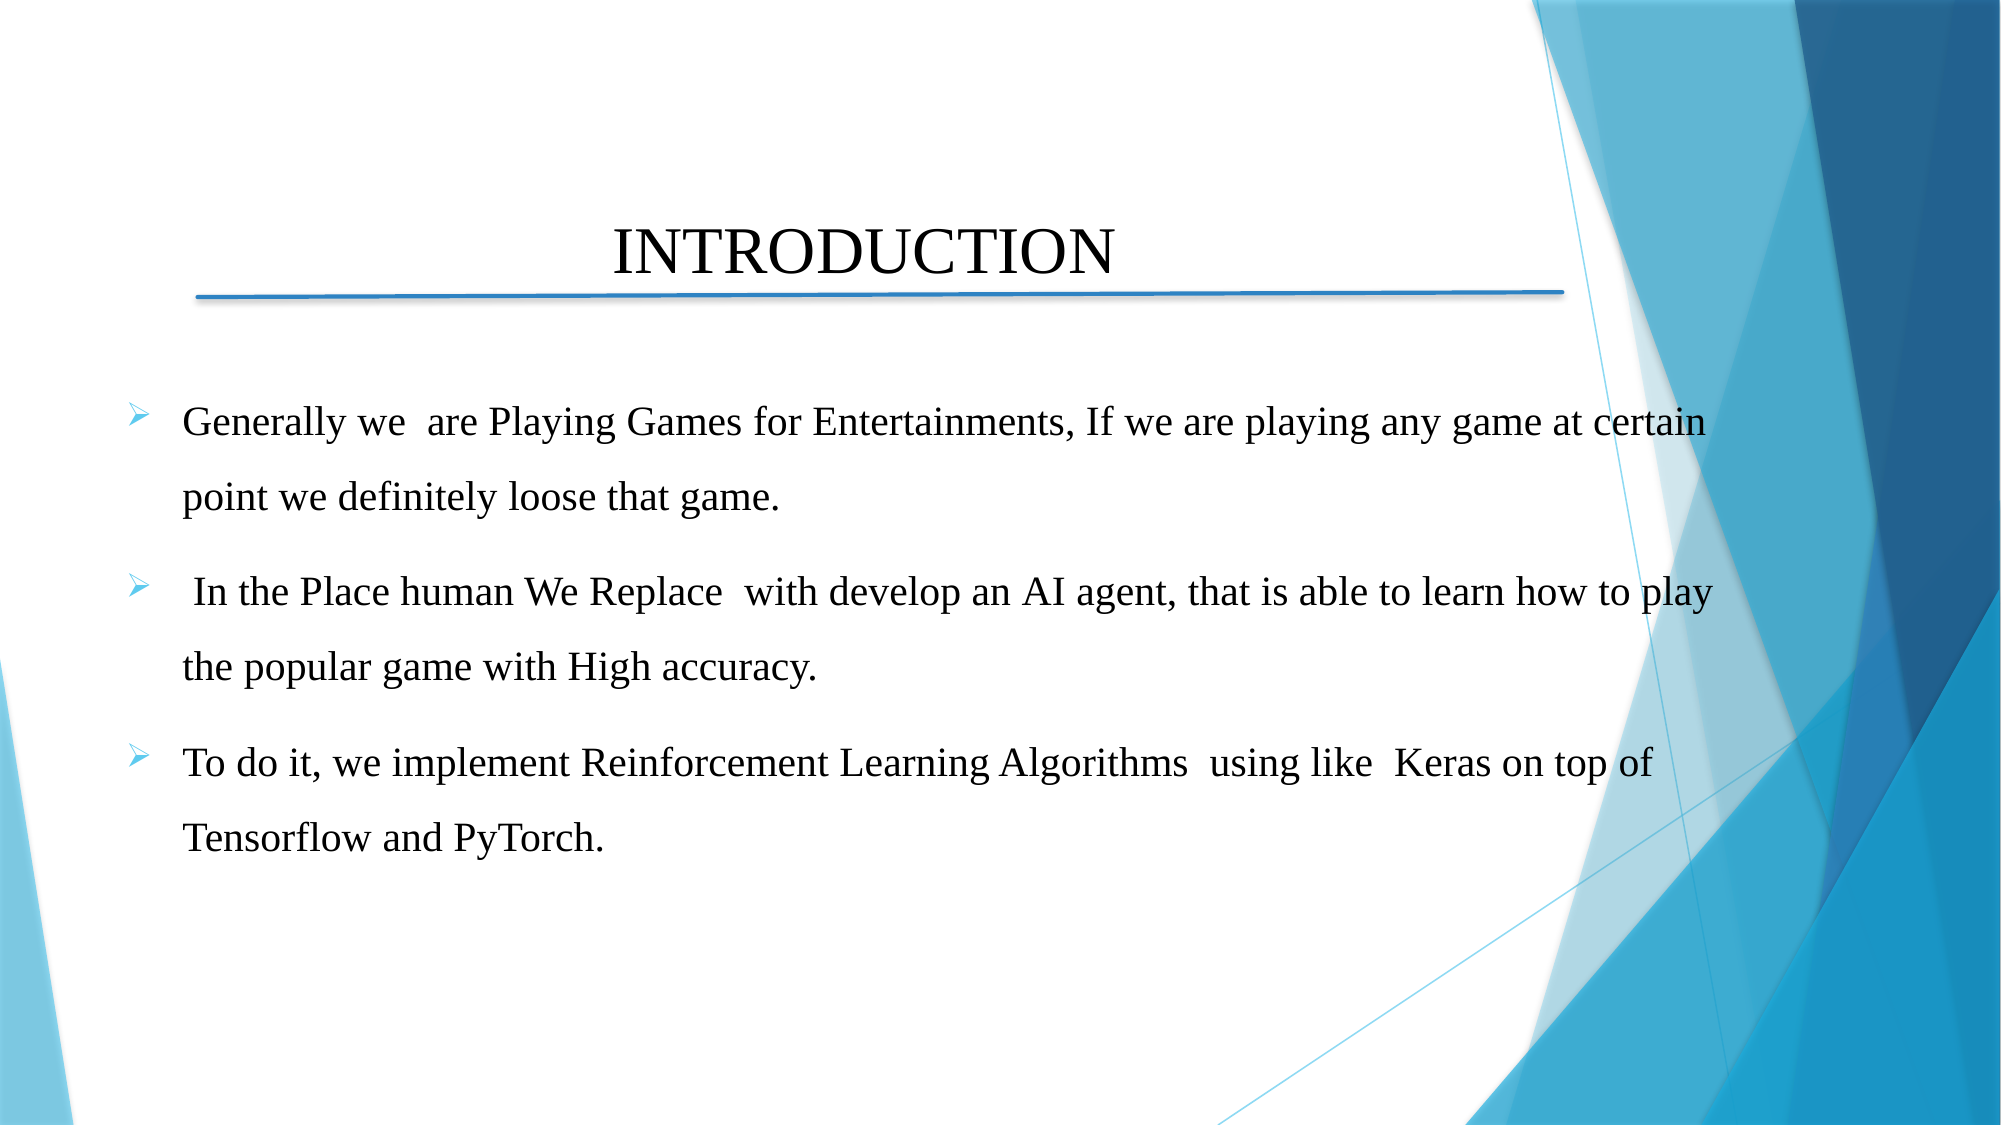

# INTRODUCTION
Generally we  are Playing Games for Entertainments, If we are playing any game at certain point we definitely loose that game.
 In the Place human We Replace  with develop an AI agent, that is able to learn how to play the popular game with High accuracy.
To do it, we implement Reinforcement Learning Algorithms  using like  Keras on top of Tensorflow and PyTorch.